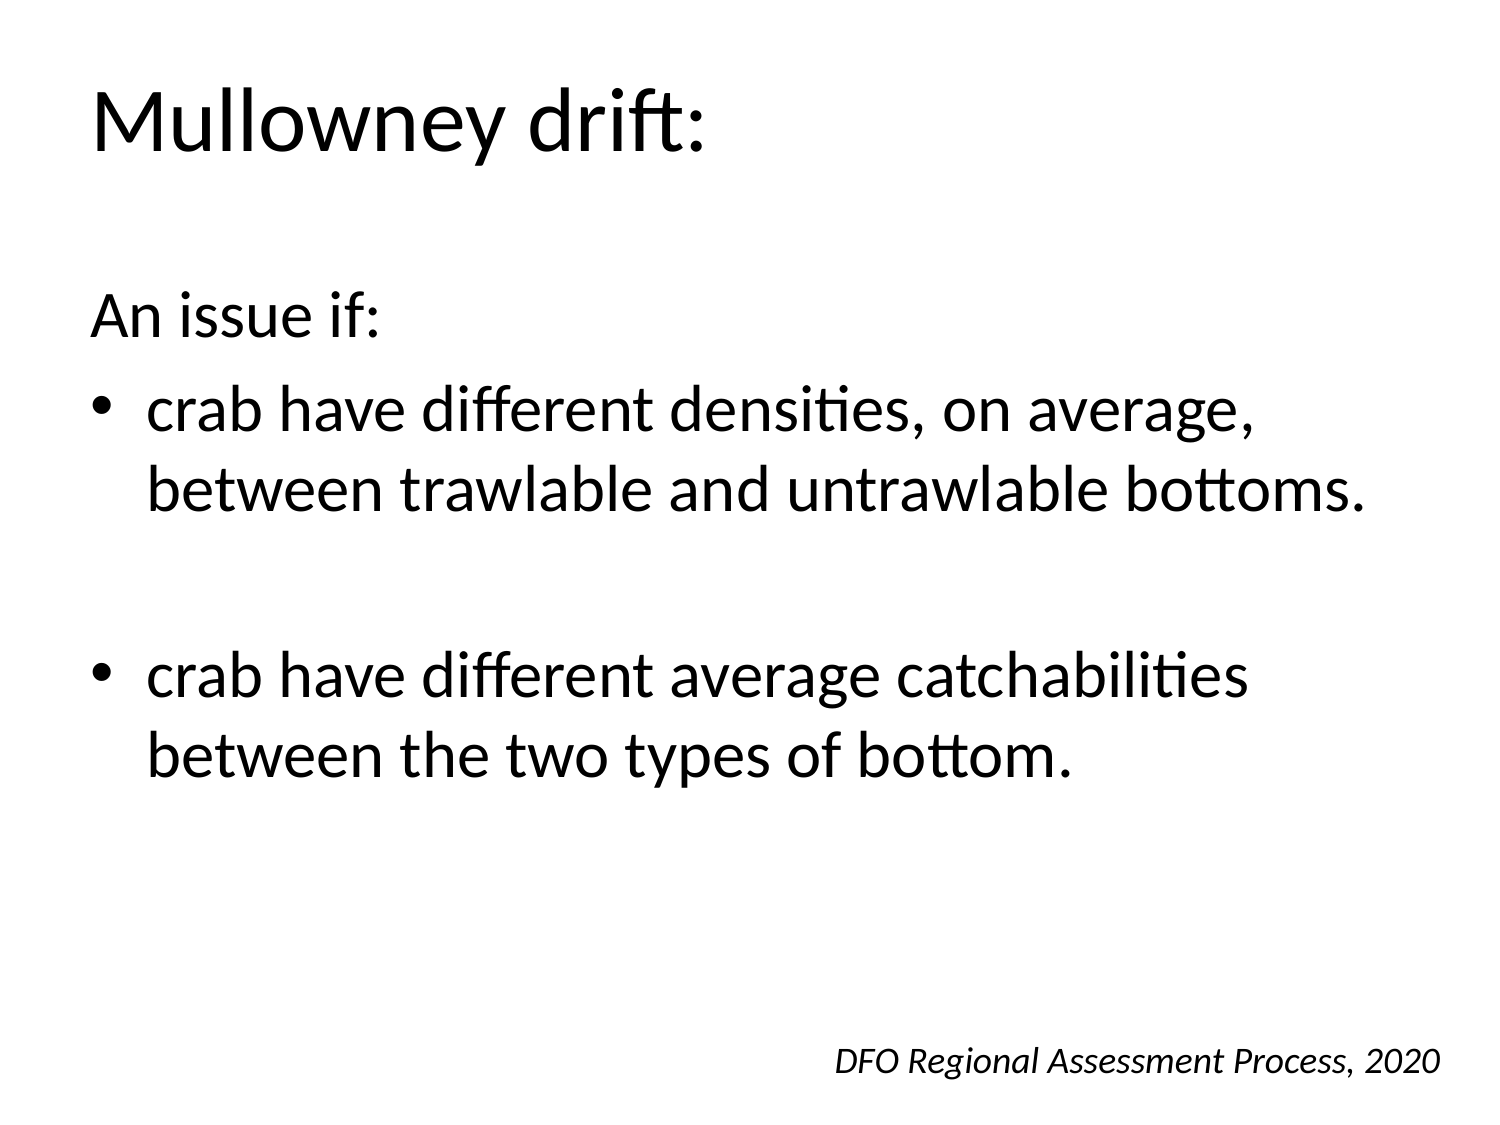

# Mullowney drift:
An issue if:
crab have different densities, on average, between trawlable and untrawlable bottoms.

crab have different average catchabilities between the two types of bottom.
DFO Regional Assessment Process, 2020